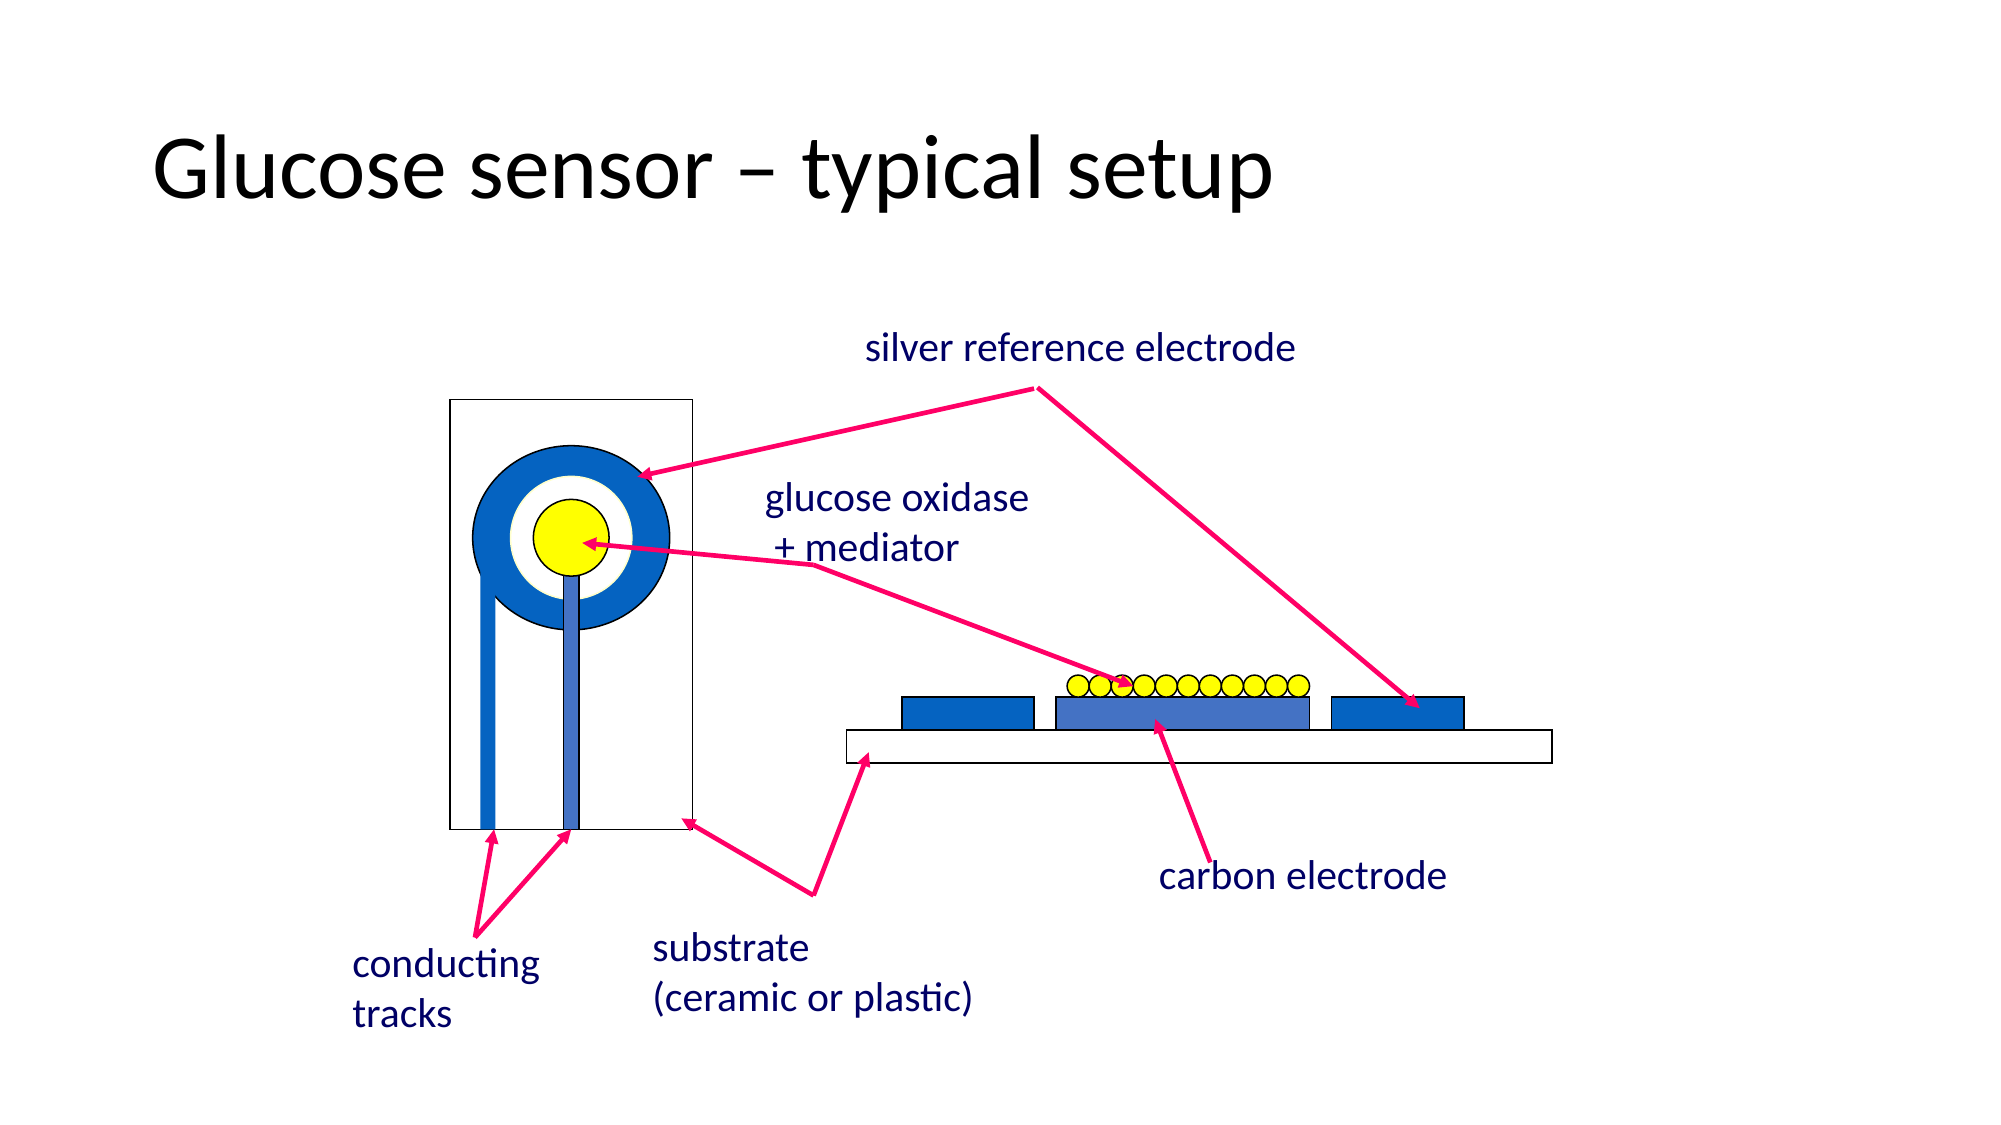

# Glucose sensor – typical setup
silver reference electrode

glucose oxidase
 + mediator

carbon electrode
substrate
(ceramic or plastic)
conducting
tracks